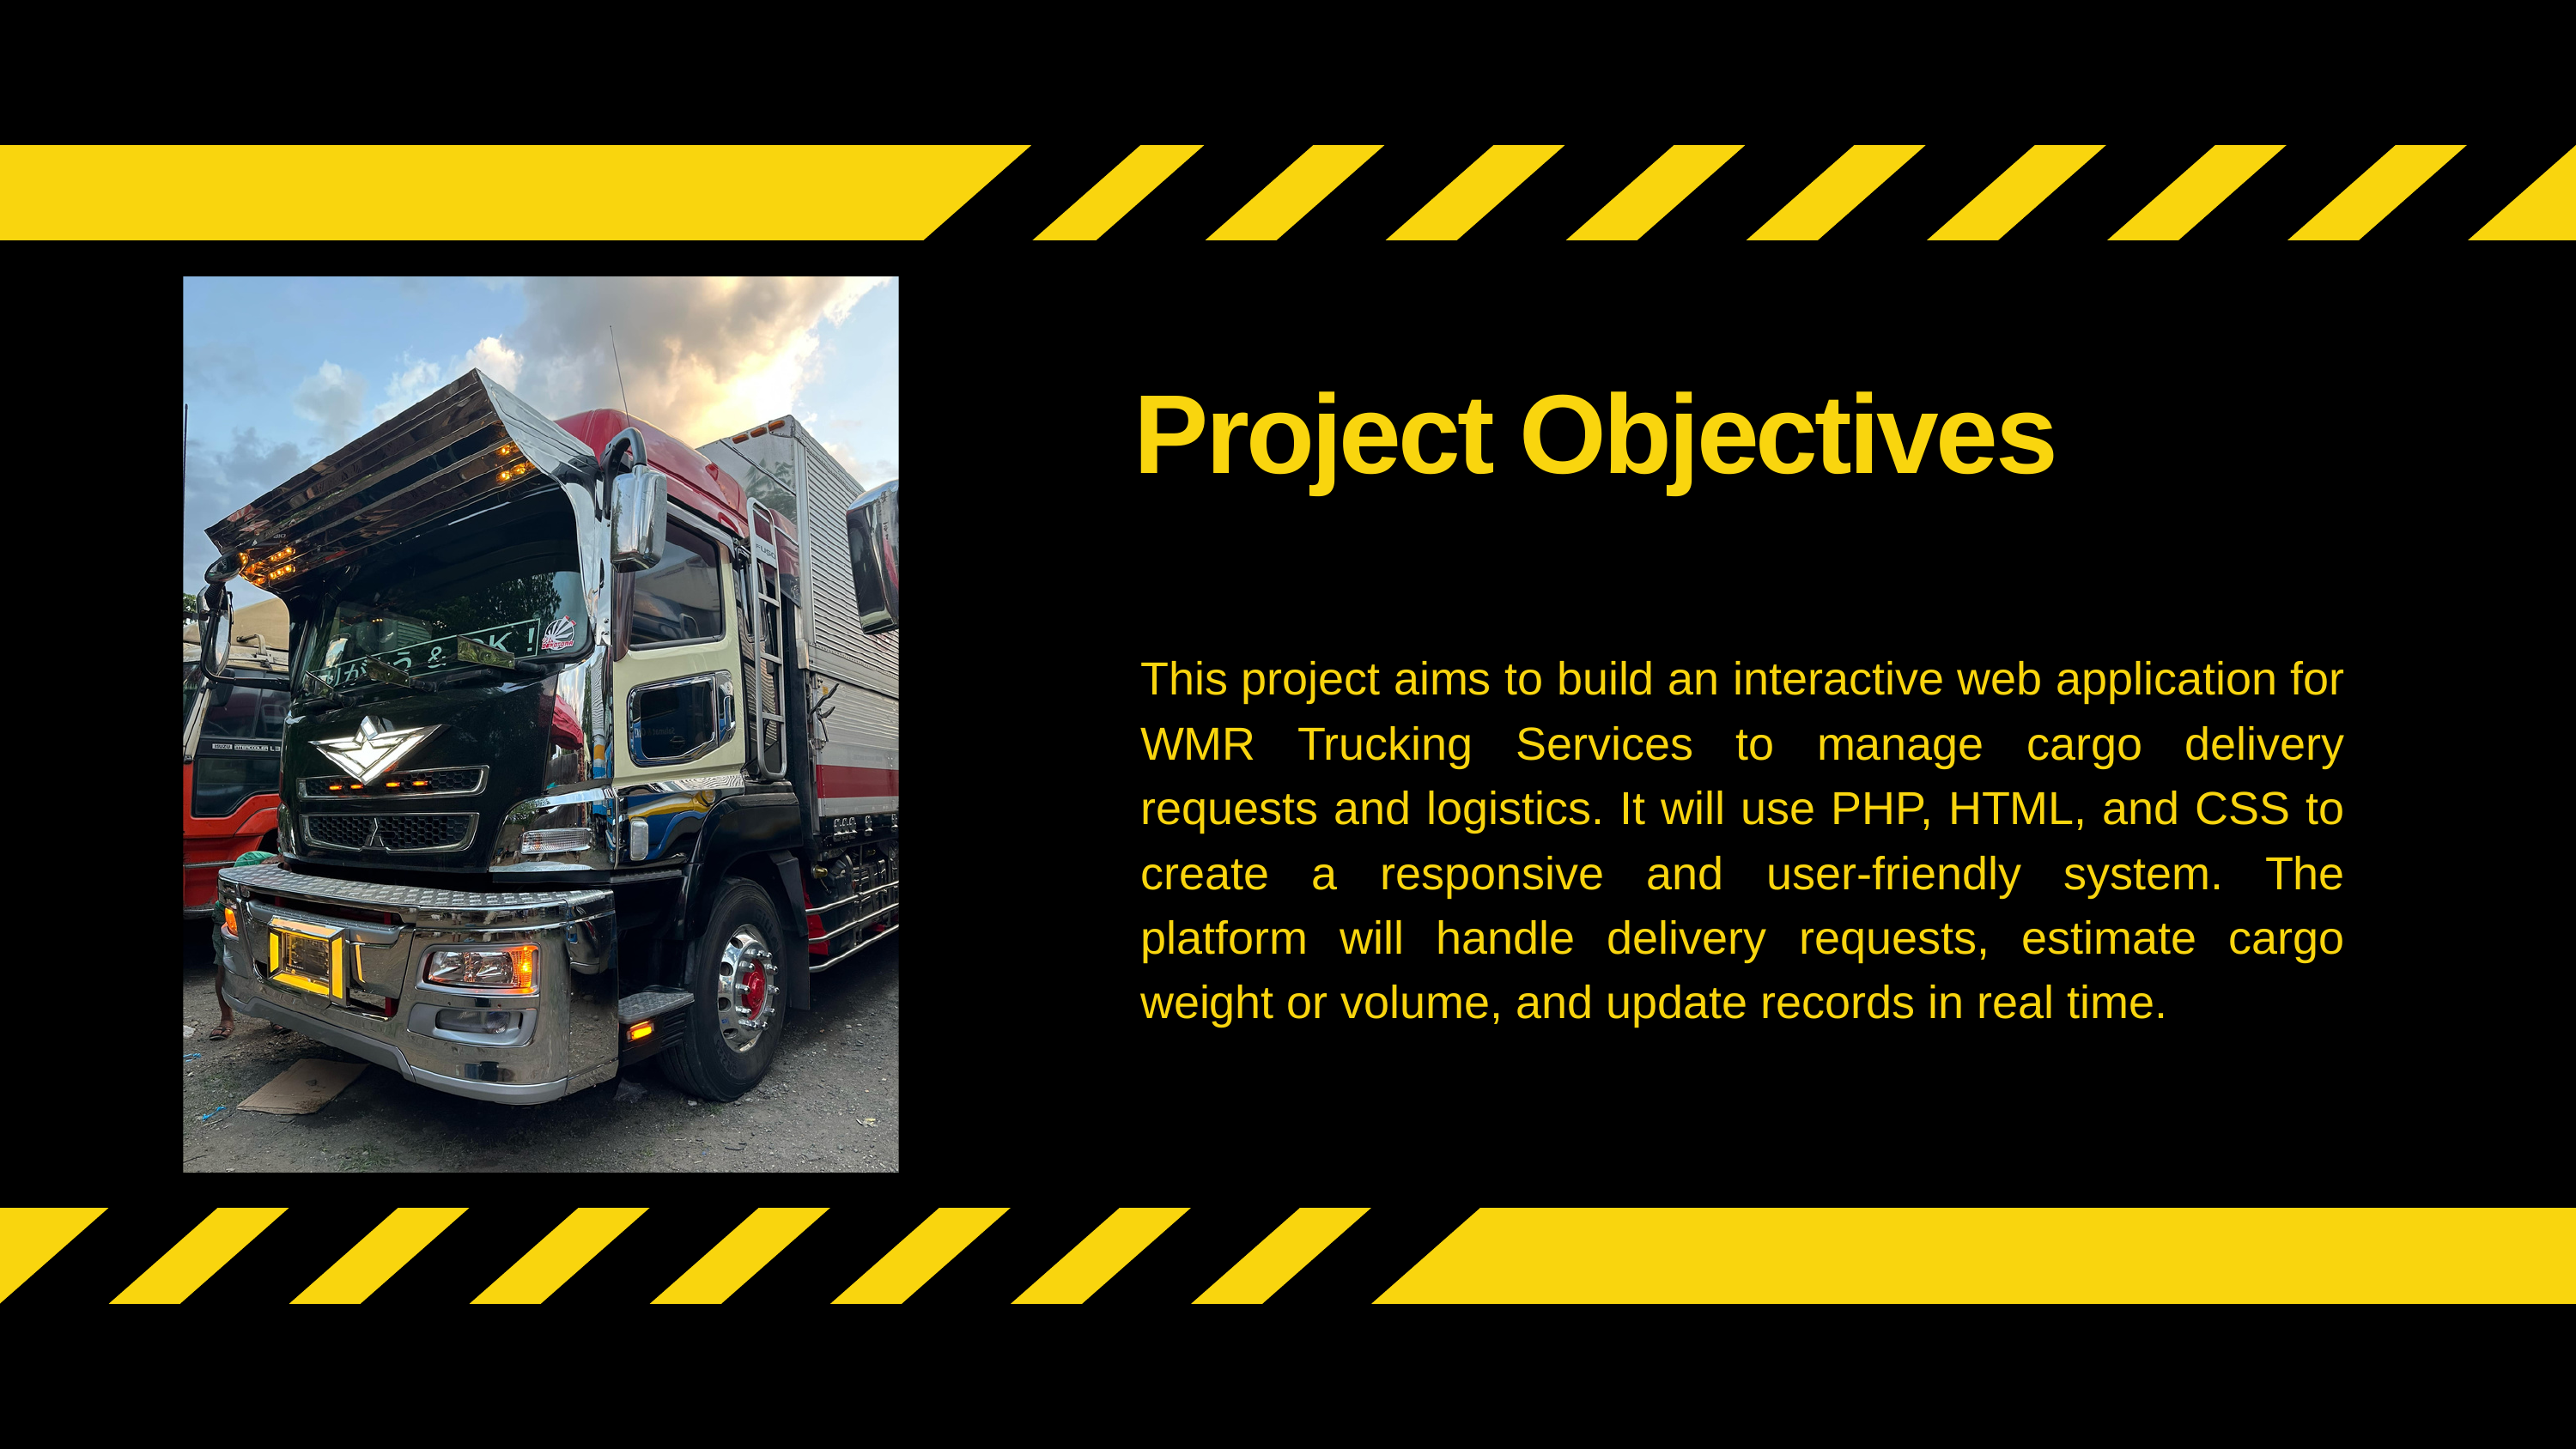

Project Objectives
This project aims to build an interactive web application for WMR Trucking Services to manage cargo delivery requests and logistics. It will use PHP, HTML, and CSS to create a responsive and user-friendly system. The platform will handle delivery requests, estimate cargo weight or volume, and update records in real time.